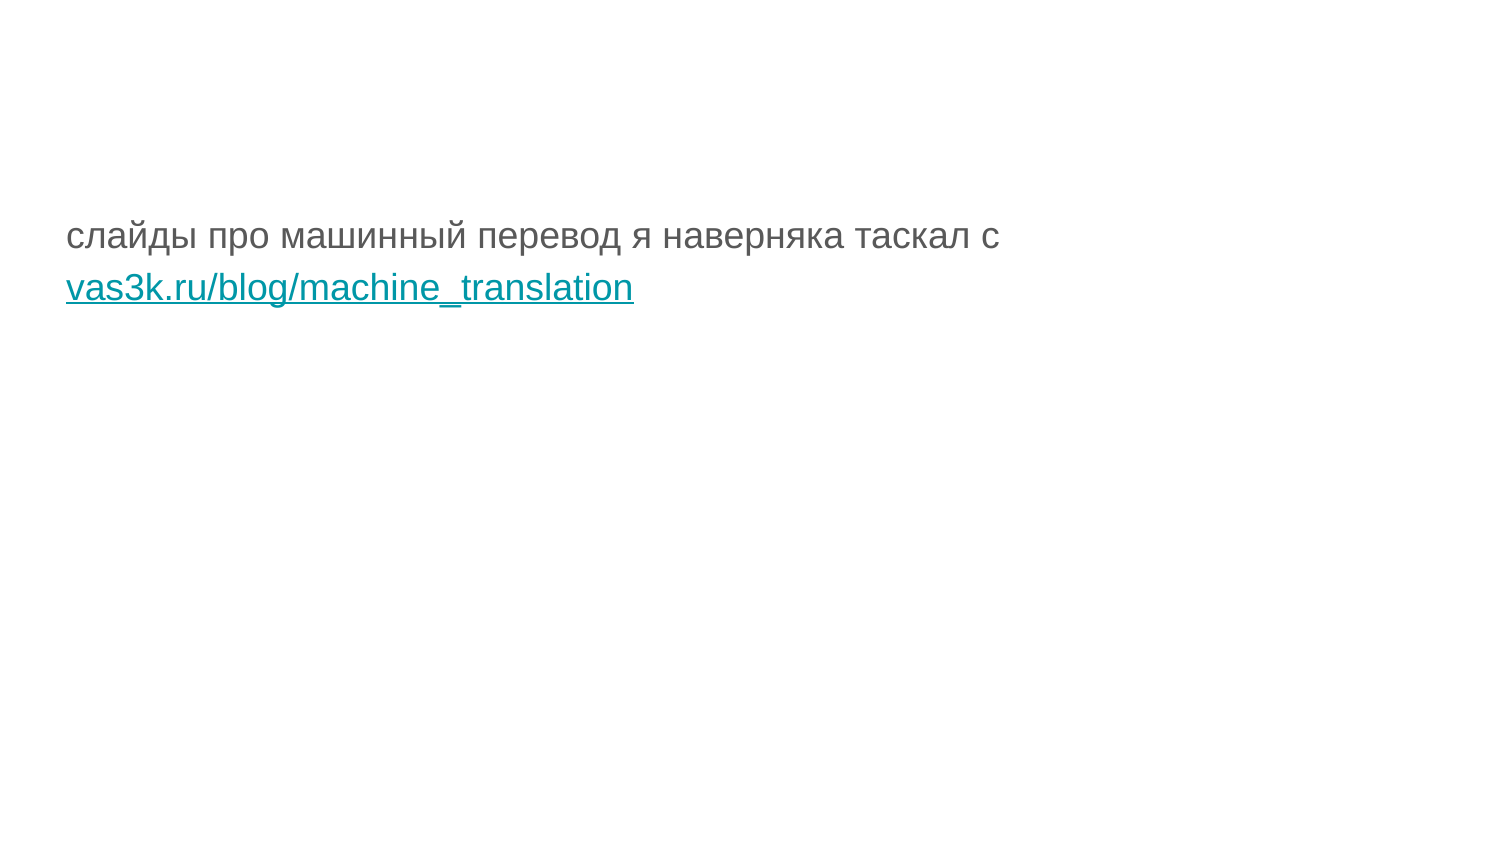

#
слайды про машинный перевод я наверняка таскал с vas3k.ru/blog/machine_translation